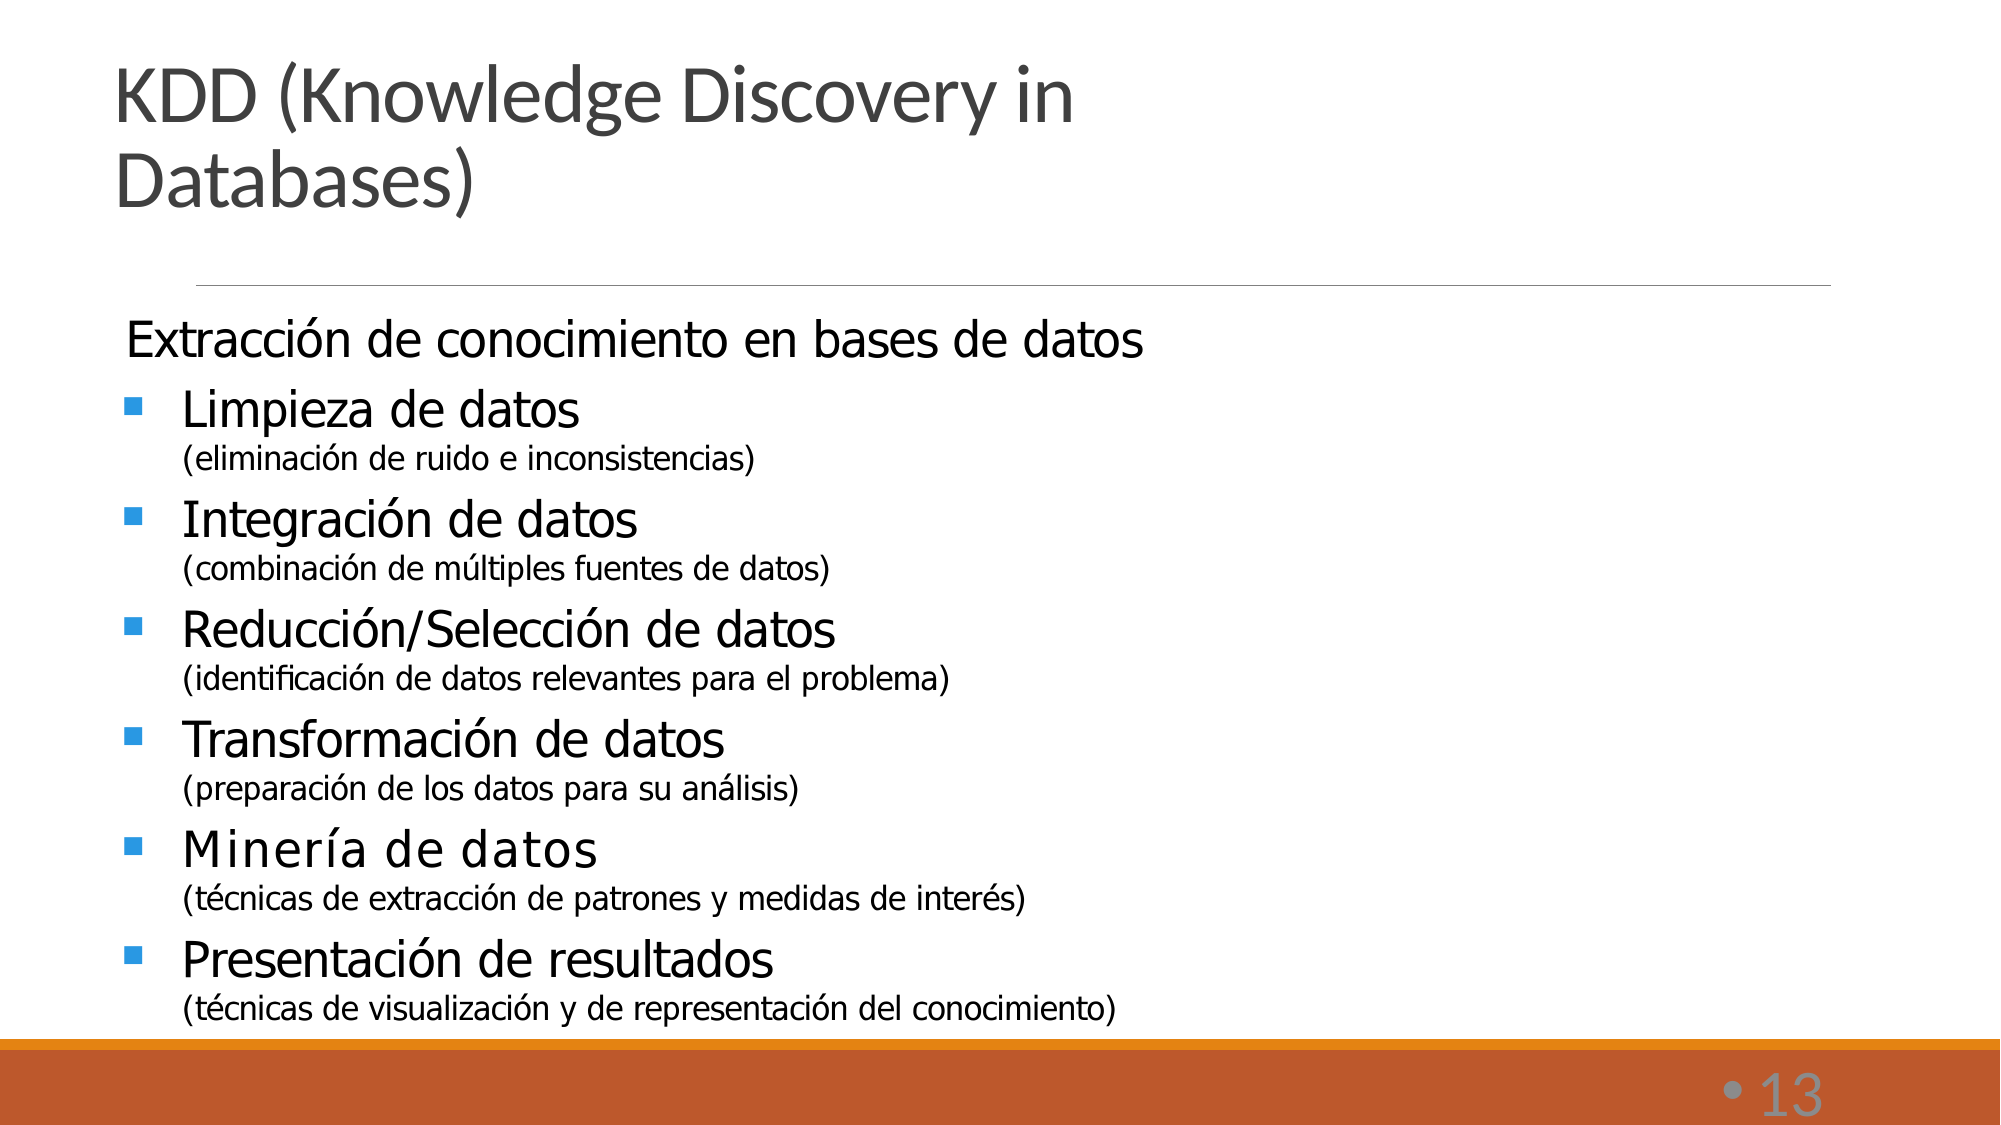

# KDD (Knowledge Discovery in Databases)
Extracción de conocimiento en bases de datos
Limpieza de datos
(eliminación de ruido e inconsistencias)
Integración de datos
(combinación de múltiples fuentes de datos)
Reducción/Selección de datos
(identificación de datos relevantes para el problema)
Transformación de datos
(preparación de los datos para su análisis)
Minería de datos
(técnicas de extracción de patrones y medidas de interés)
Presentación de resultados
(técnicas de visualización y de representación del conocimiento)

13